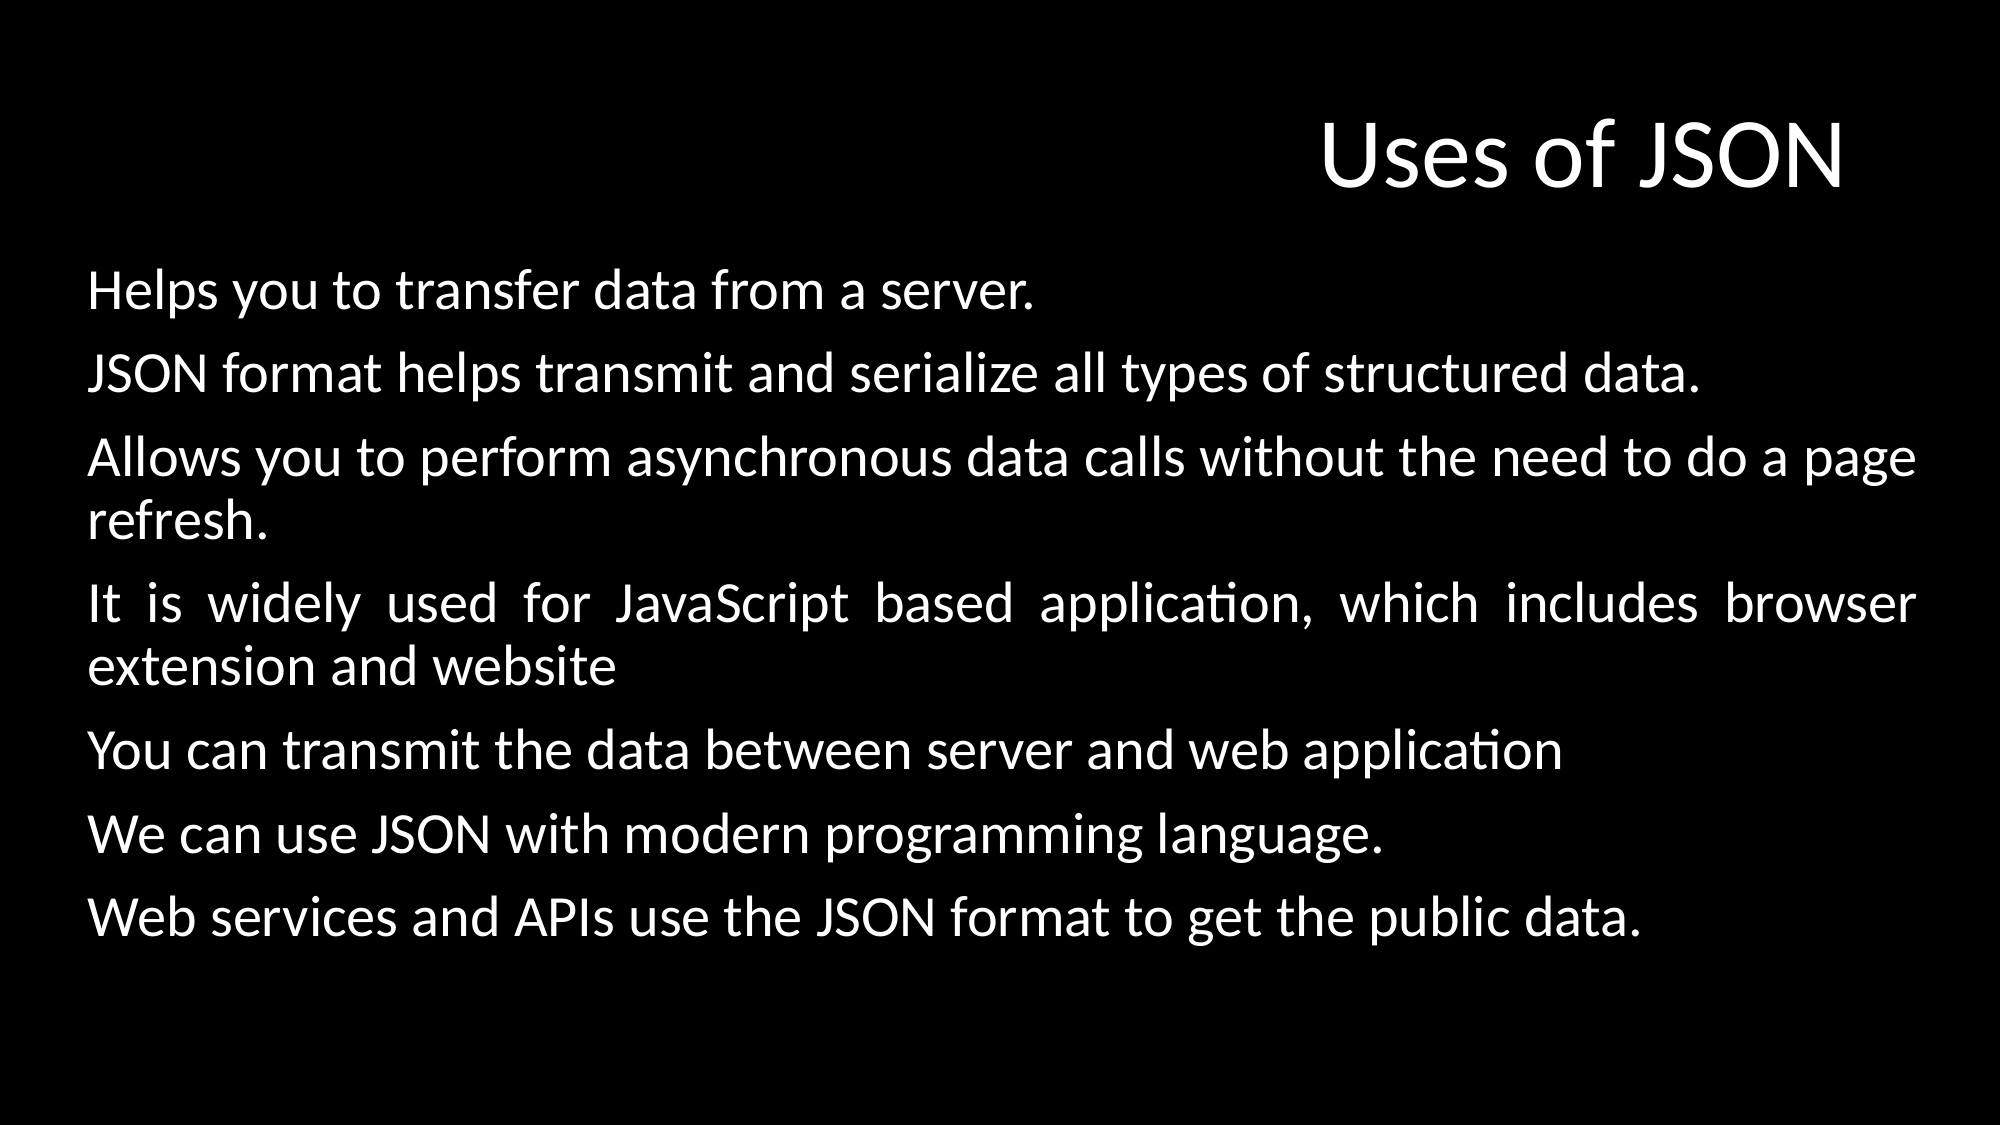

# Uses of JSON
Helps you to transfer data from a server.
JSON format helps transmit and serialize all types of structured data.
Allows you to perform asynchronous data calls without the need to do a page refresh.
It is widely used for JavaScript based application, which includes browser extension and website
You can transmit the data between server and web application
We can use JSON with modern programming language.
Web services and APIs use the JSON format to get the public data.